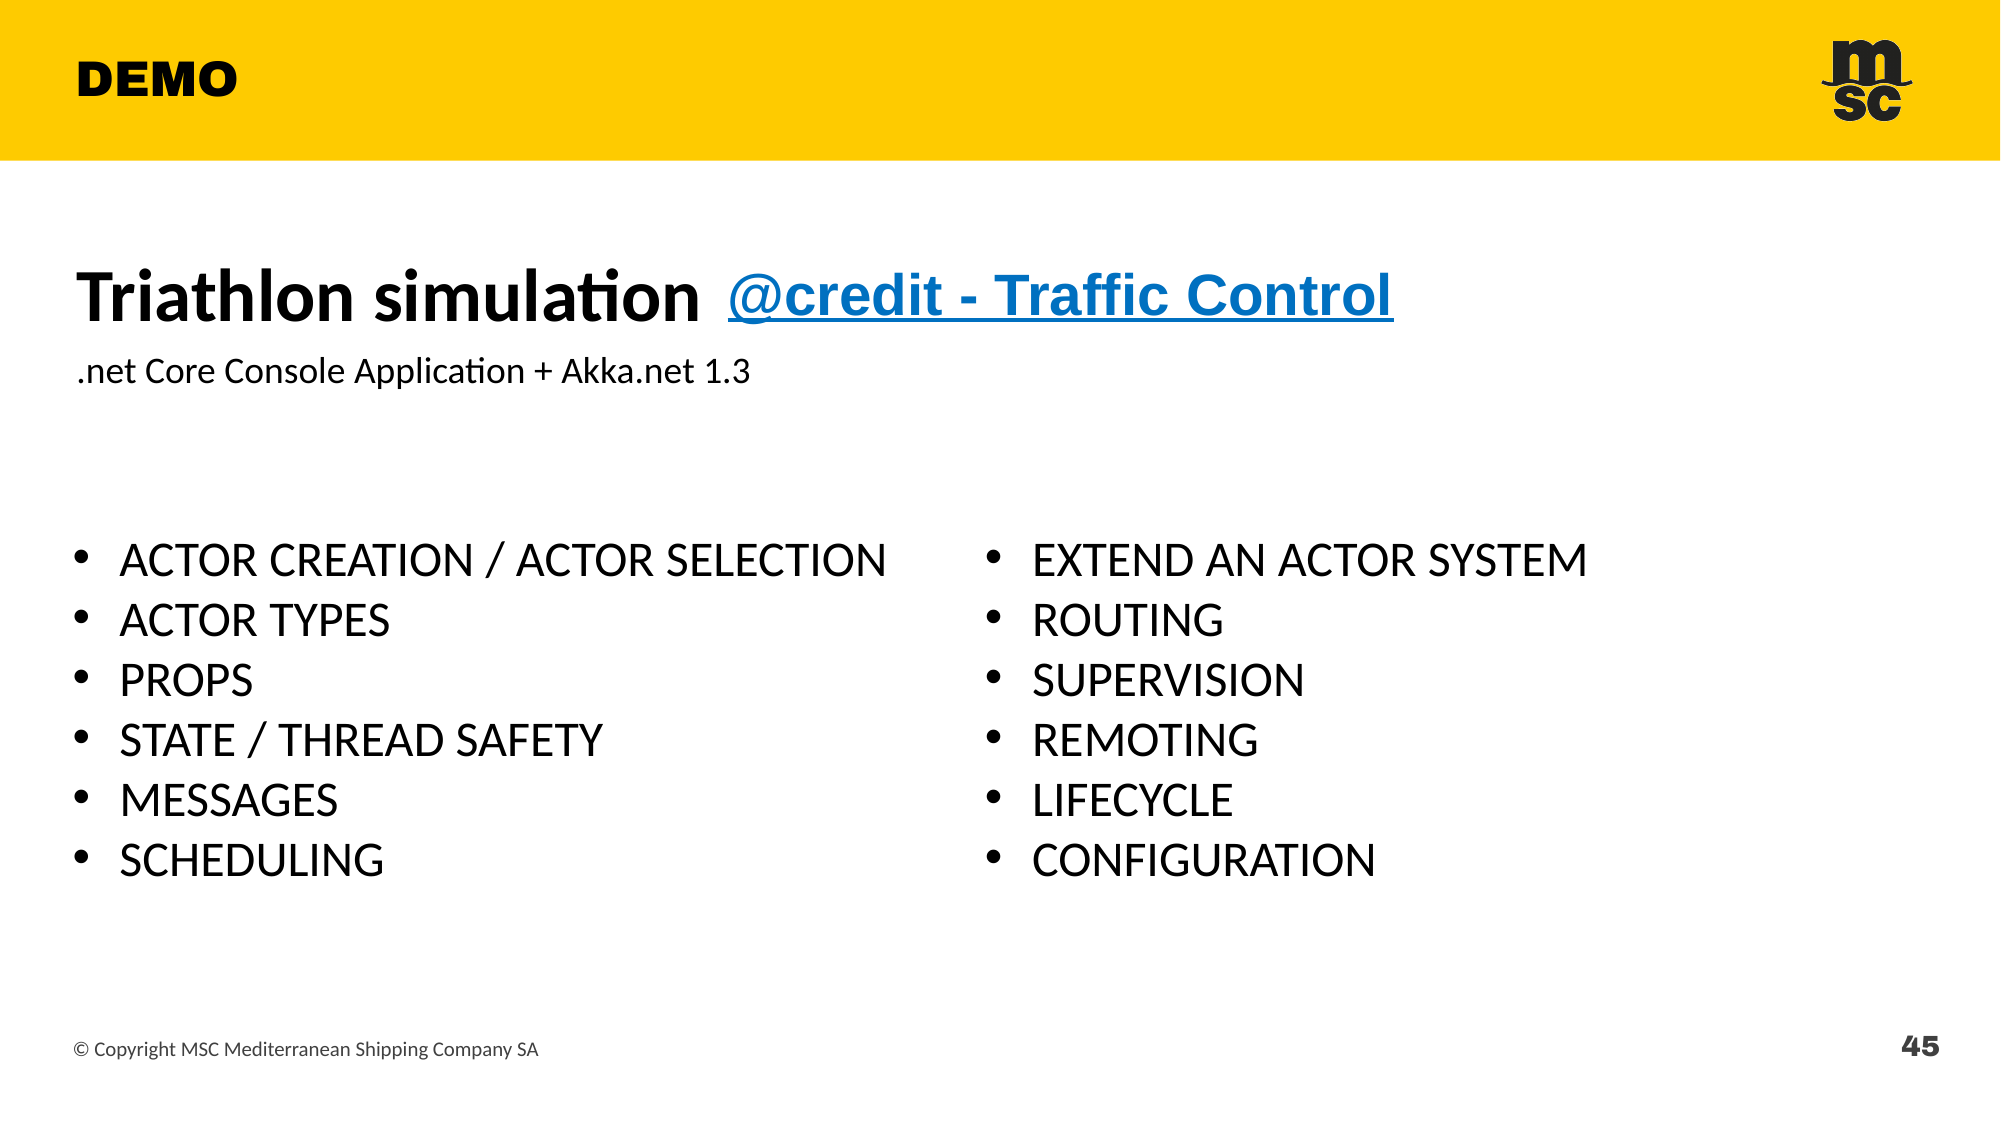

# DEMO
Triathlon simulation
@credit - Traffic Control
.net Core Console Application + Akka.net 1.3
ACTOR CREATION / ACTOR SELECTION
ACTOR TYPES
PROPS
STATE / THREAD SAFETY
MESSAGES
SCHEDULING

EXTEND AN ACTOR SYSTEM
ROUTING
SUPERVISION
REMOTING
LIFECYCLE
CONFIGURATION
45
© Copyright MSC Mediterranean Shipping Company SA